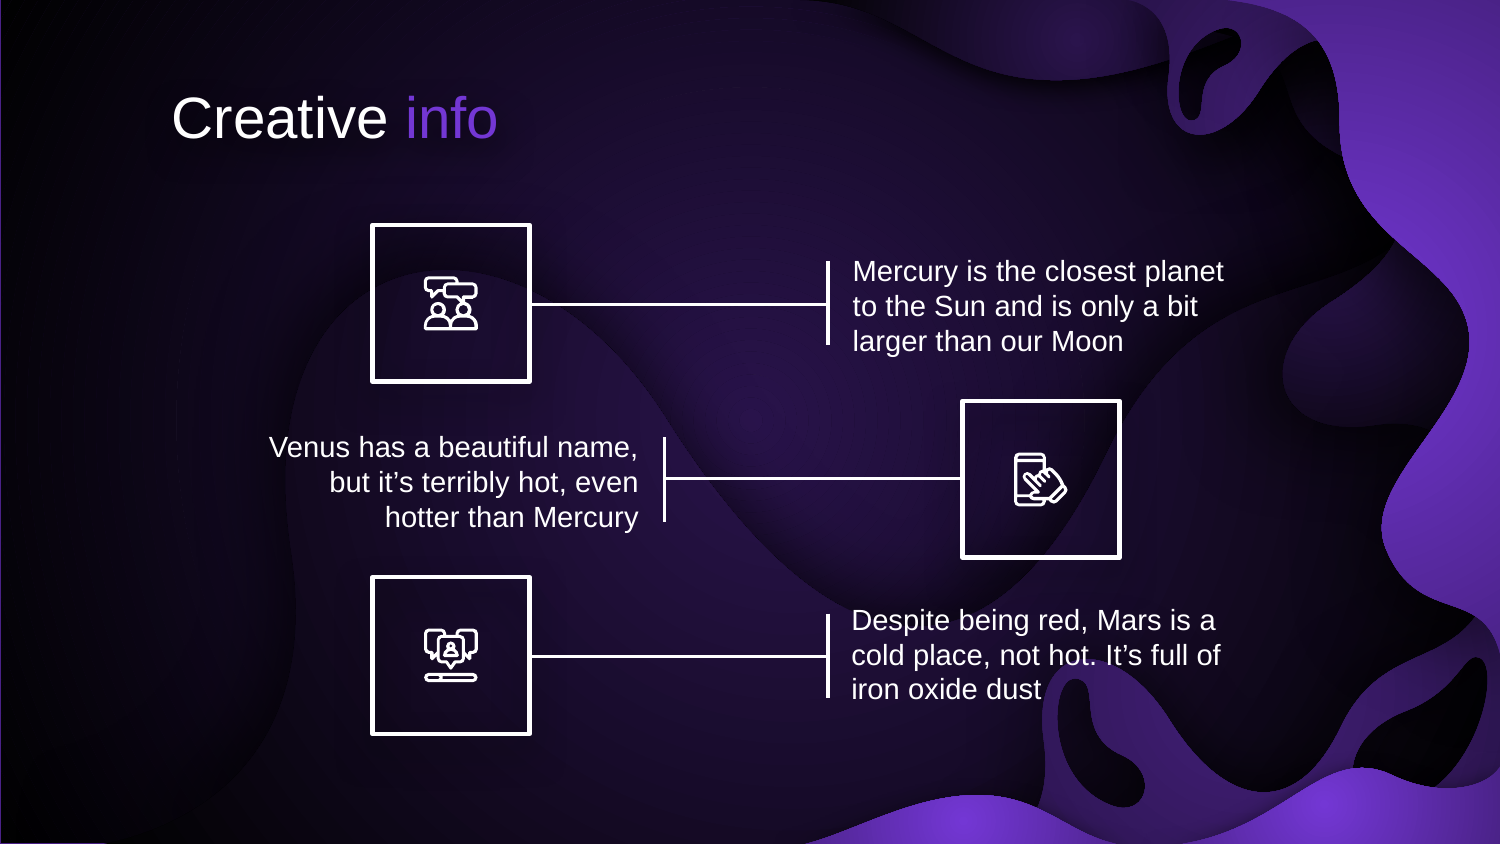

# Creative info

Mercury is the closest planet to the Sun and is only a bit larger than our Moon

Venus has a beautiful name, but it’s terribly hot, even hotter than Mercury

Despite being red, Mars is a cold place, not hot. It’s full of iron oxide dust